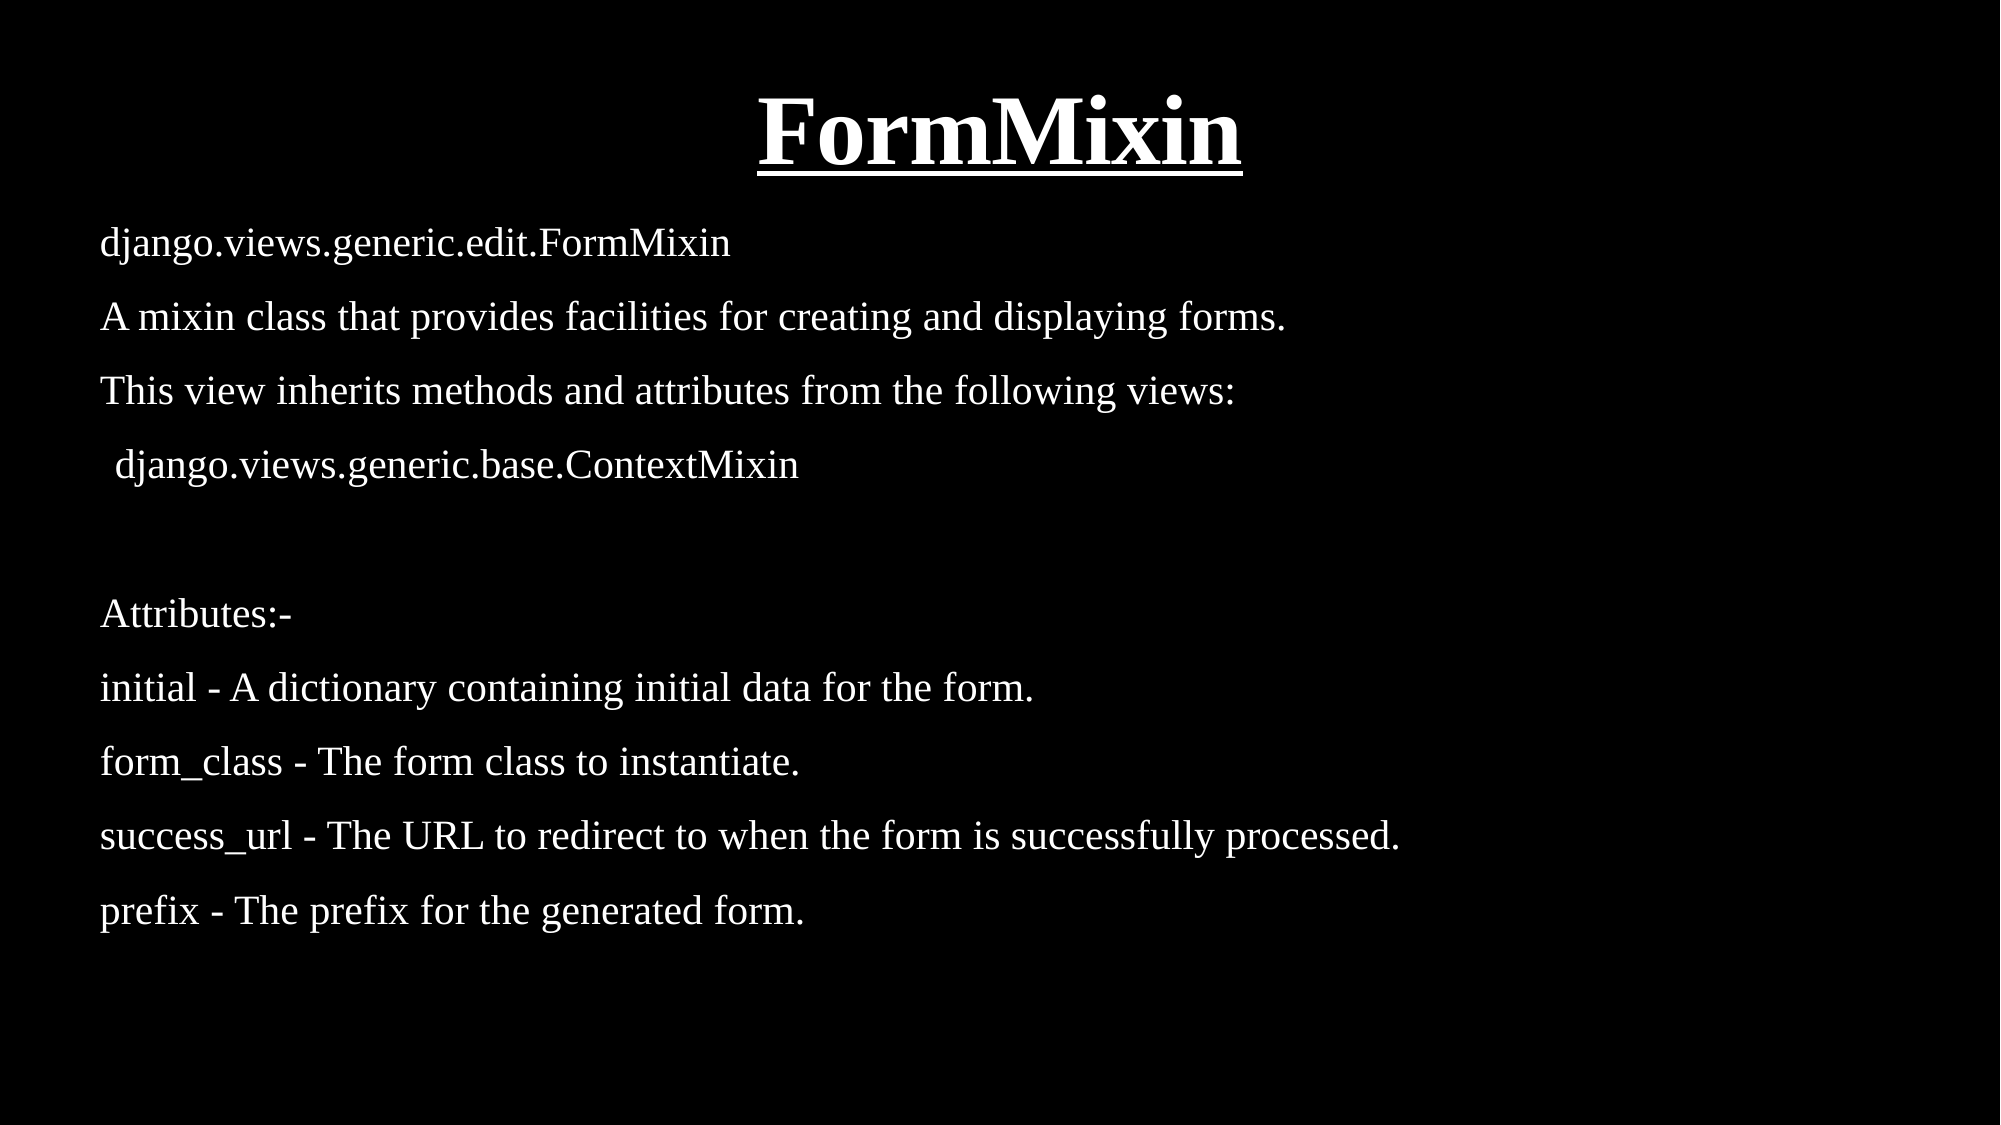

# FormMixin
django.views.generic.edit.FormMixin
A mixin class that provides facilities for creating and displaying forms.
This view inherits methods and attributes from the following views:
django.views.generic.base.ContextMixin

Attributes:-
initial - A dictionary containing initial data for the form.
form_class - The form class to instantiate.
success_url - The URL to redirect to when the form is successfully processed.
prefix - The prefix for the generated form.